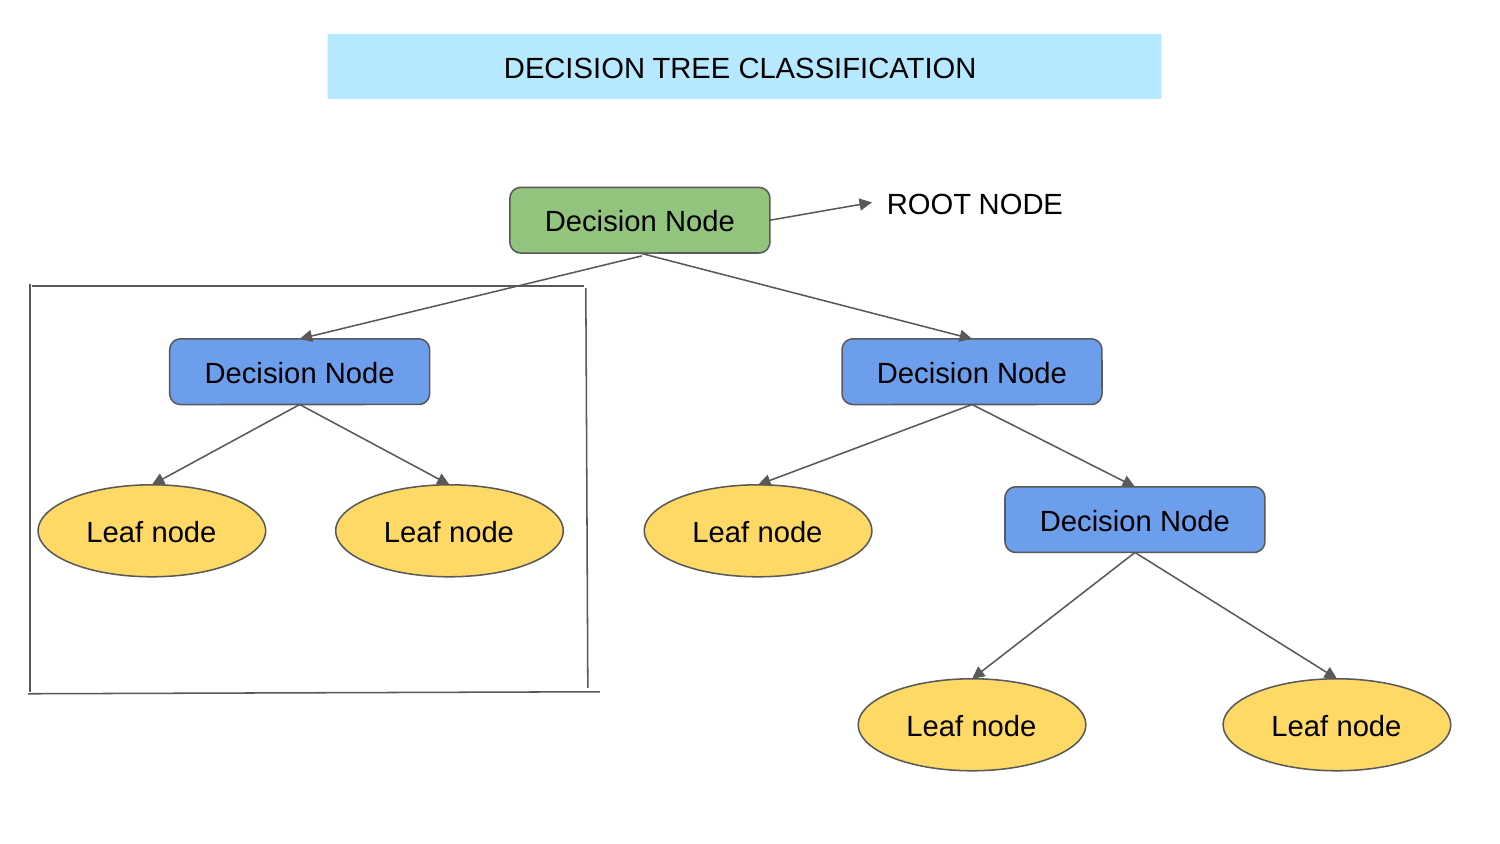

DECISION TREE CLASSIFICATION
ROOT NODE
Decision Node
Decision Node
Decision Node
Leaf node
Leaf node
Leaf node
Decision Node
Leaf node
Leaf node